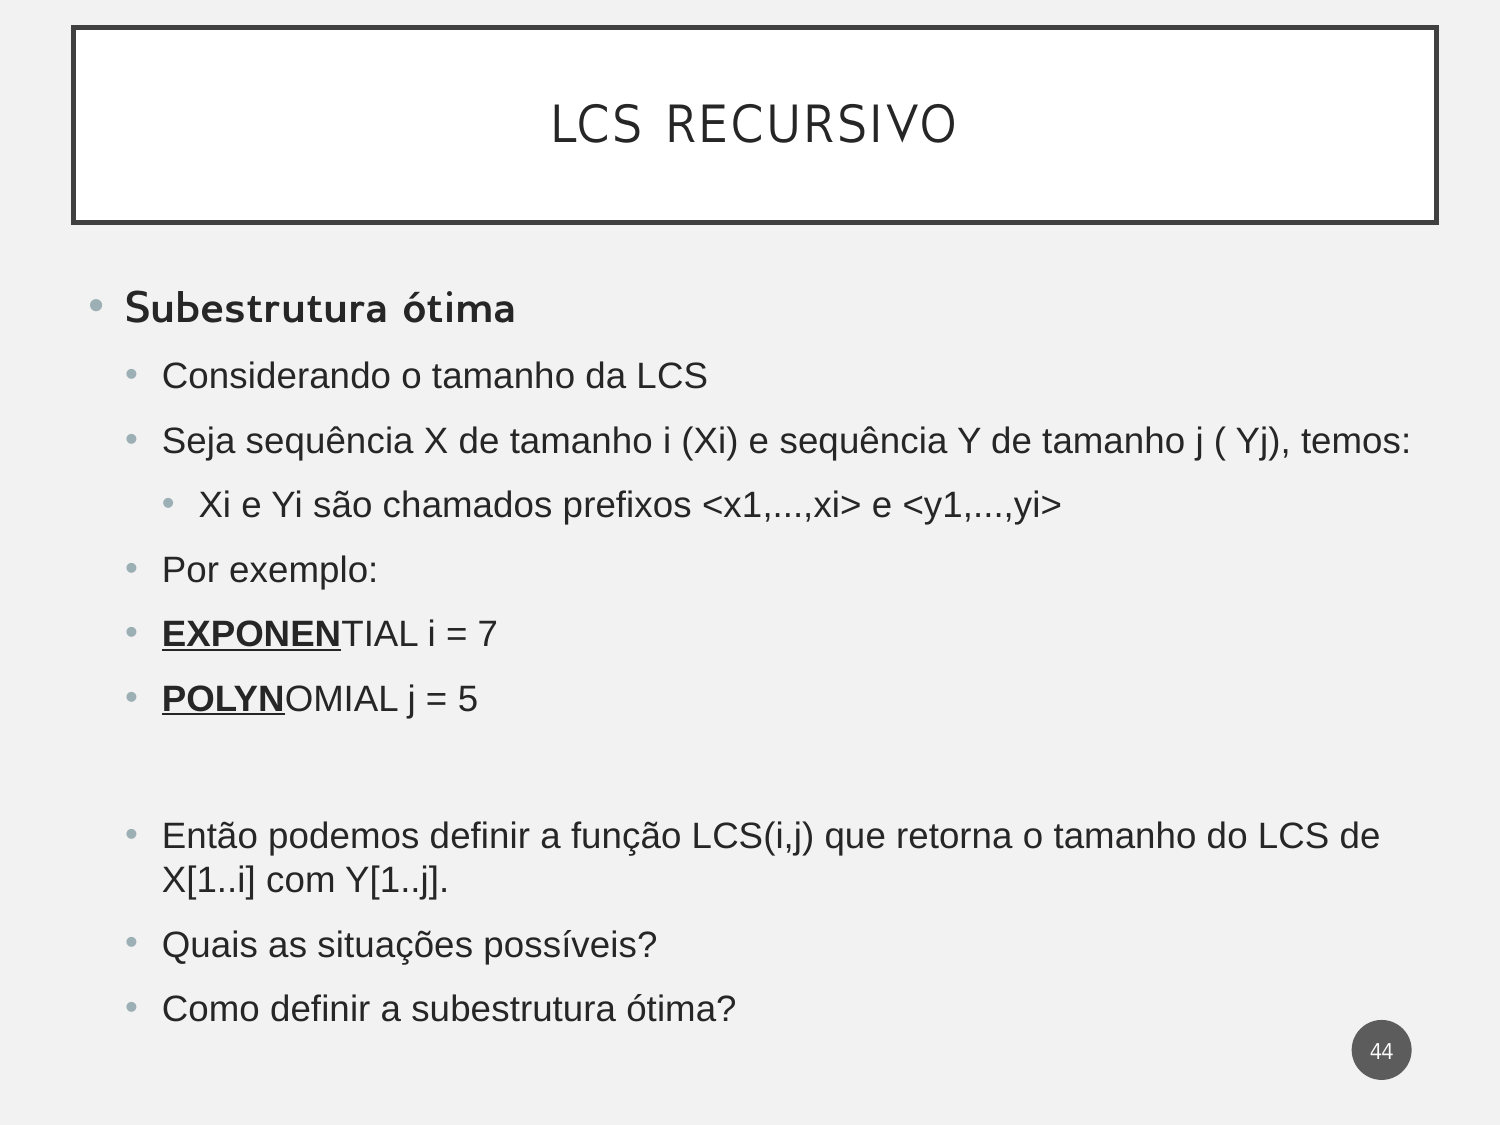

# LCS recursivo
Subestrutura ótima
Considerando o tamanho da LCS
Seja sequência X de tamanho i (Xi) e sequência Y de tamanho j ( Yj), temos:
Xi e Yi são chamados prefixos <x1,...,xi> e <y1,...,yi>
Por exemplo:
EXPONENTIAL i = 7
POLYNOMIAL j = 5

Então podemos definir a função LCS(i,j) que retorna o tamanho do LCS de X[1..i] com Y[1..j].
Quais as situações possíveis?
Como definir a subestrutura ótima?

44